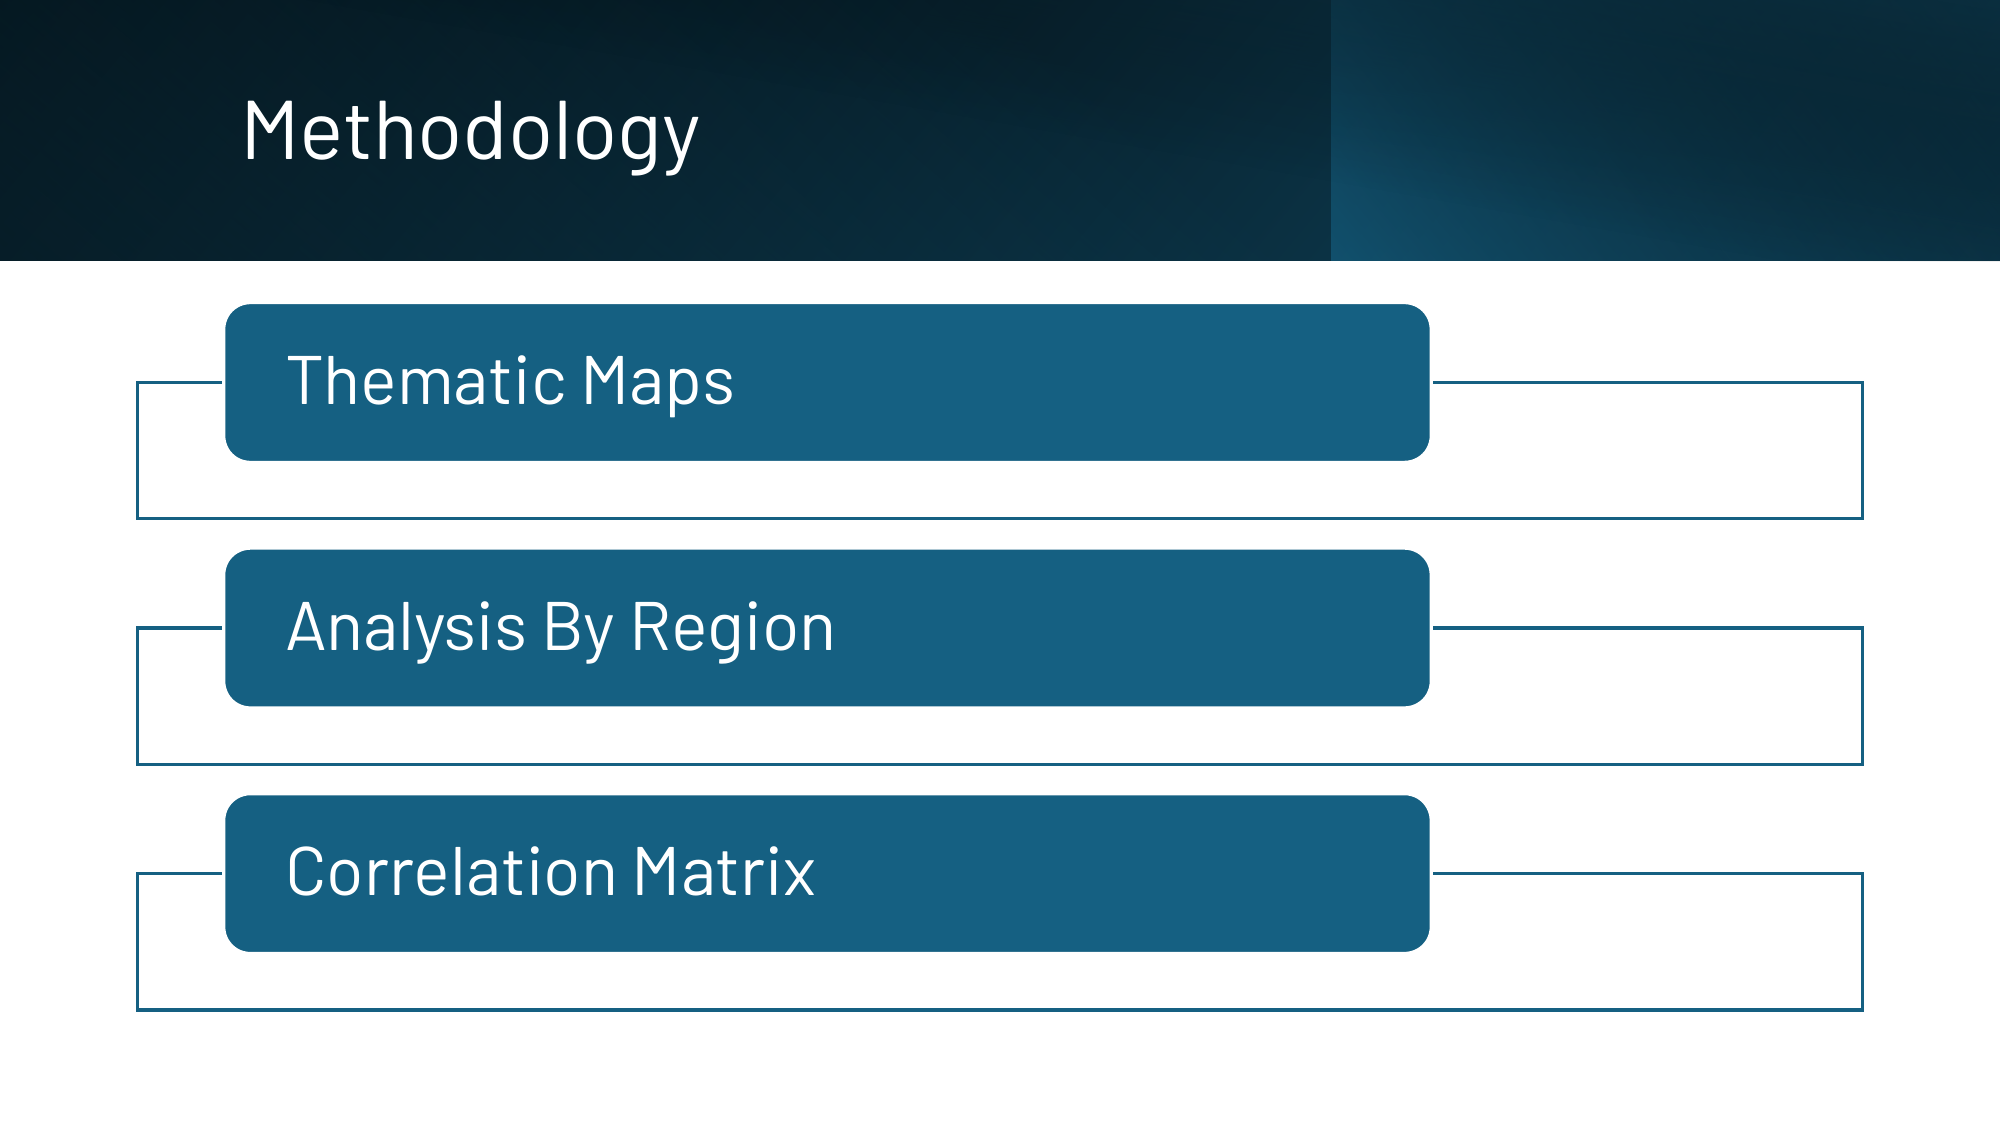

# Methodology
Thematic Maps
Analysis By Region
Correlation Matrix